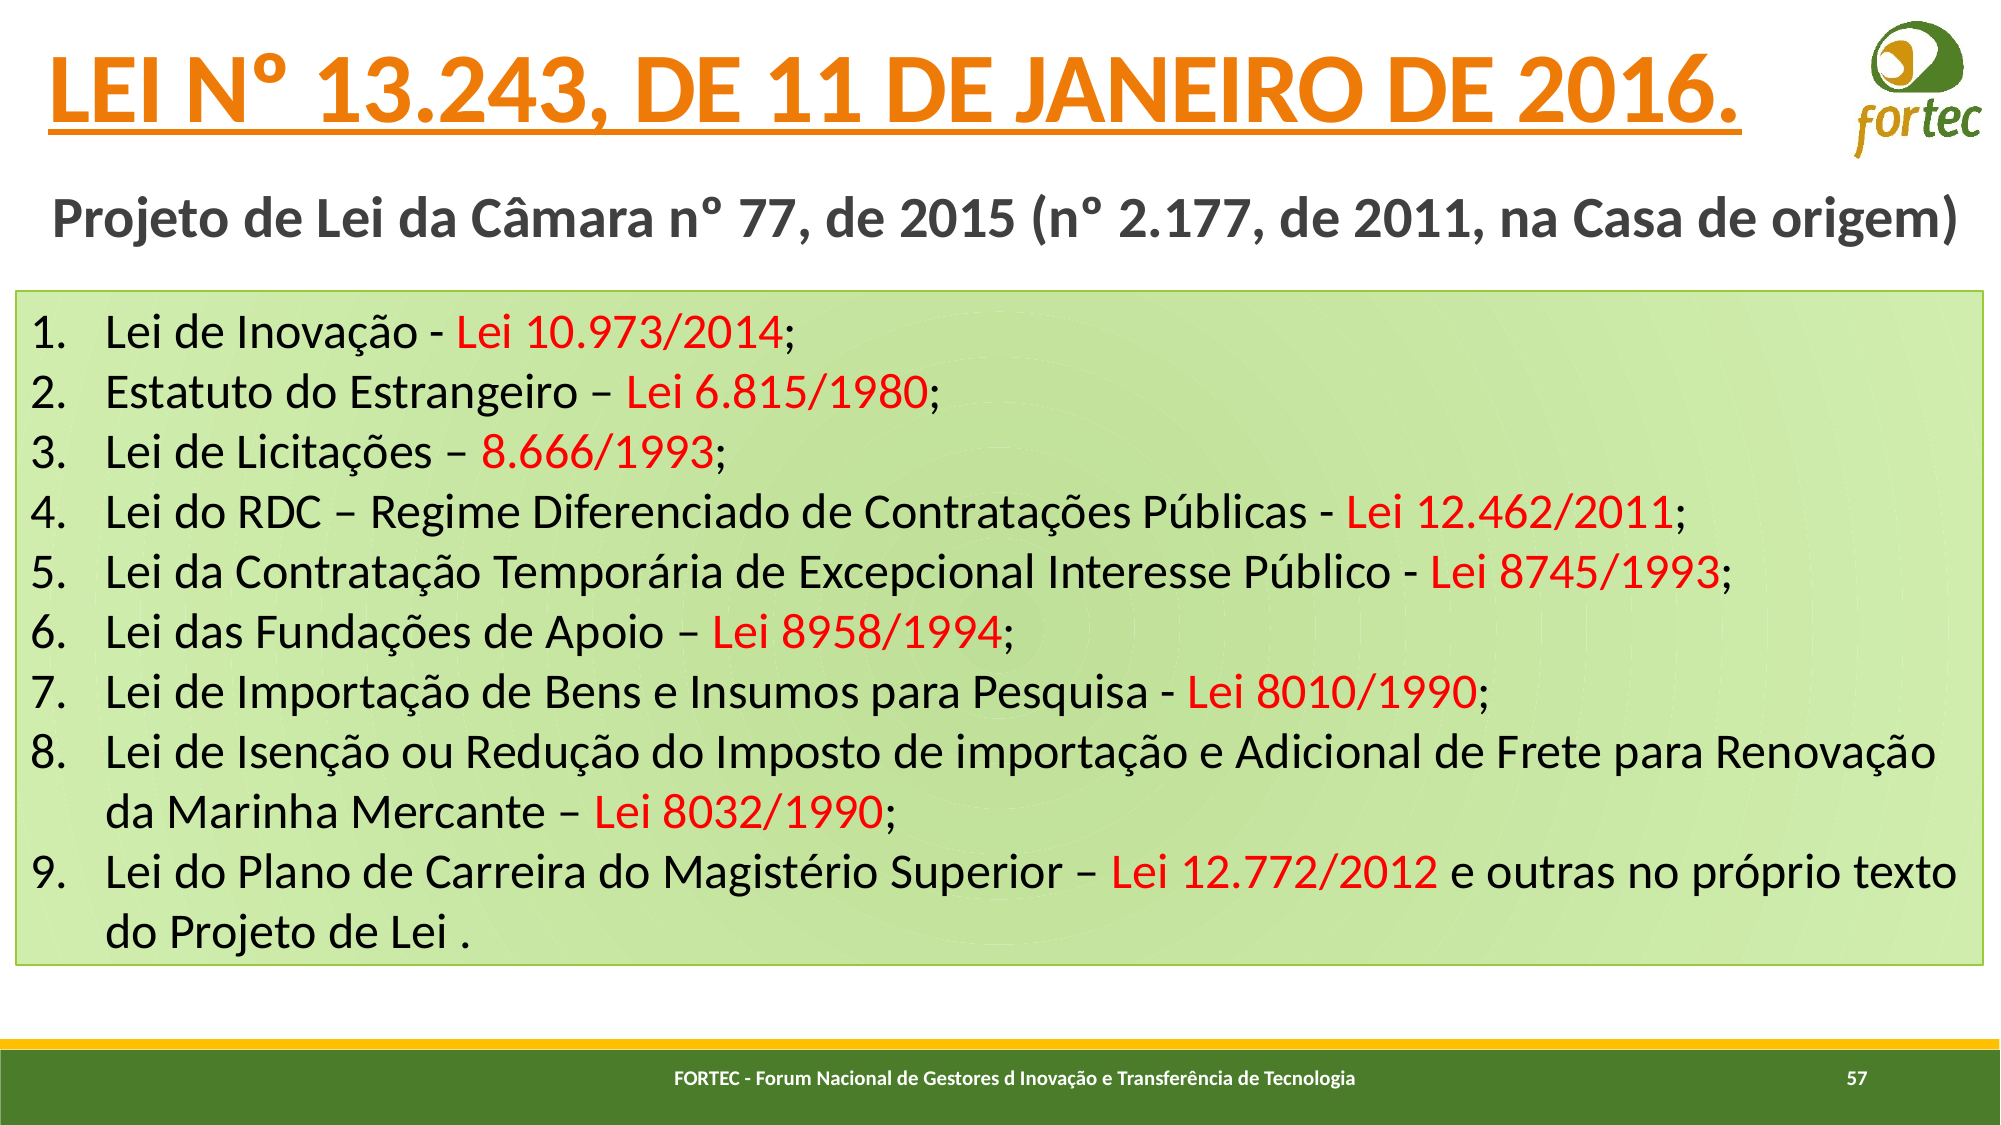

# LEI Nº 13.243, DE 11 DE JANEIRO DE 2016.
Projeto de Lei da Câmara nº 77, de 2015 (nº 2.177, de 2011, na Casa de origem)

Lei de Inovação - Lei 10.973/2014;
Estatuto do Estrangeiro – Lei 6.815/1980;
Lei de Licitações – 8.666/1993;
Lei do RDC – Regime Diferenciado de Contratações Públicas - Lei 12.462/2011;
Lei da Contratação Temporária de Excepcional Interesse Público - Lei 8745/1993;
Lei das Fundações de Apoio – Lei 8958/1994;
Lei de Importação de Bens e Insumos para Pesquisa - Lei 8010/1990;
Lei de Isenção ou Redução do Imposto de importação e Adicional de Frete para Renovação da Marinha Mercante – Lei 8032/1990;
Lei do Plano de Carreira do Magistério Superior – Lei 12.772/2012 e outras no próprio texto do Projeto de Lei .
FORTEC - Forum Nacional de Gestores d Inovação e Transferência de Tecnologia
57